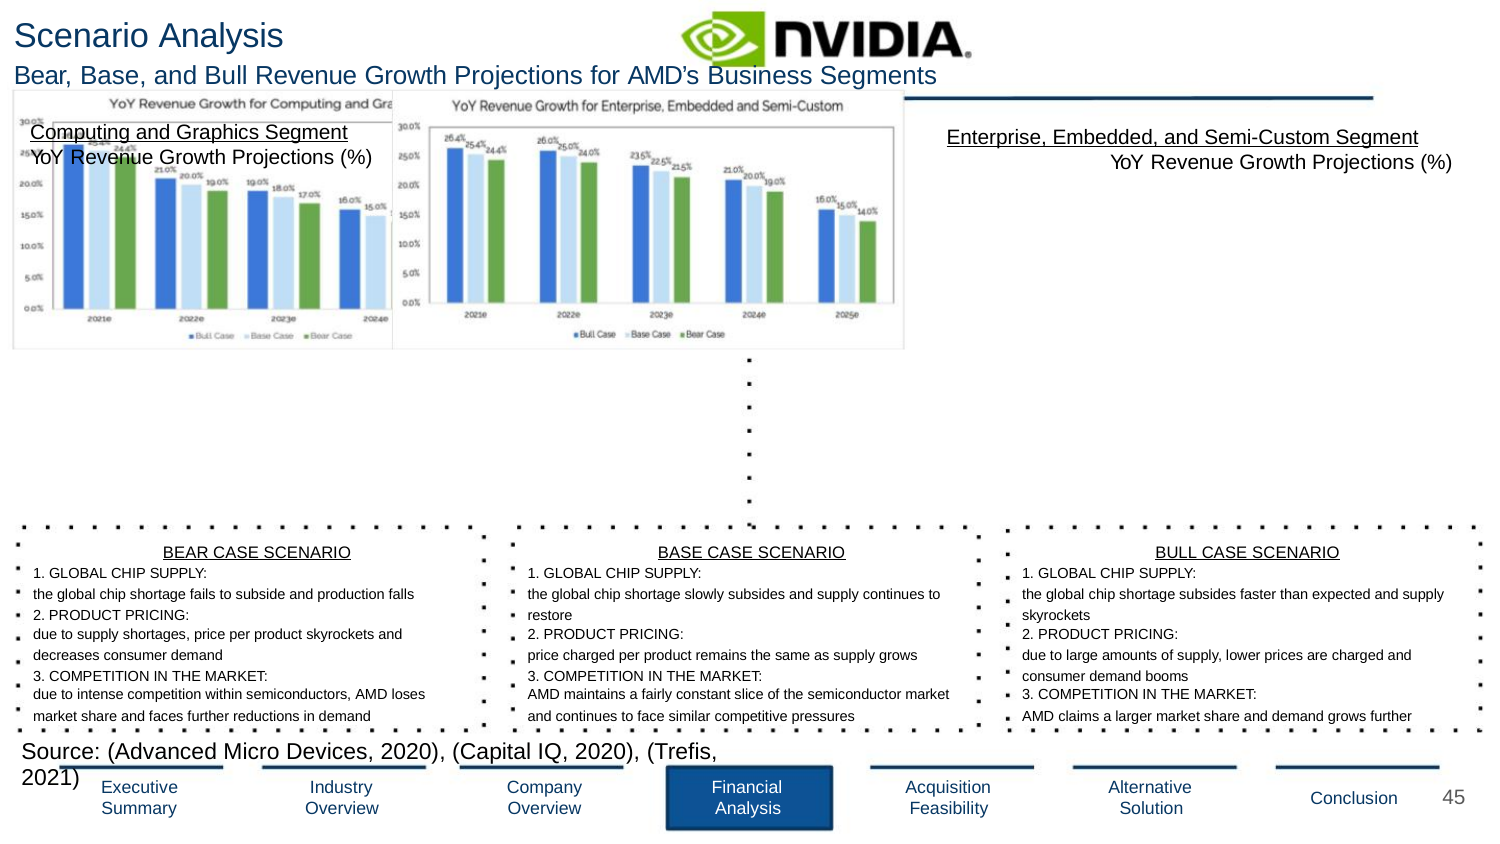

Scenario Analysis
Bear, Base, and Bull Revenue Growth Projections for AMD’s Business Segments
Computing and Graphics Segment
YoY Revenue Growth Projections (%)
Enterprise, Embedded, and Semi-Custom Segment
YoY Revenue Growth Projections (%)
BEAR CASE SCENARIO
1. GLOBAL CHIP SUPPLY:
BASE CASE SCENARIO
1. GLOBAL CHIP SUPPLY:
BULL CASE SCENARIO
1. GLOBAL CHIP SUPPLY:
the global chip shortage fails to subside and production falls
2. PRODUCT PRICING:
the global chip shortage slowly subsides and supply continues to
restore
the global chip shortage subsides faster than expected and supply
skyrockets
due to supply shortages, price per product skyrockets and
decreases consumer demand
3. COMPETITION IN THE MARKET:
2. PRODUCT PRICING:
price charged per product remains the same as supply grows
3. COMPETITION IN THE MARKET:
2. PRODUCT PRICING:
due to large amounts of supply, lower prices are charged and
consumer demand booms
due to intense competition within semiconductors, AMD loses
market share and faces further reductions in demand
AMD maintains a fairly constant slice of the semiconductor market
and continues to face similar competitive pressures
3. COMPETITION IN THE MARKET:
AMD claims a larger market share and demand grows further
Source: (Advanced Micro Devices, 2020), (Capital IQ, 2020), (Trefis, 2021)
Executive
Summary
Industry
Overview
Company
Overview
Financial
Analysis
Acquisition
Feasibility
Alternative
Solution
45
Conclusion